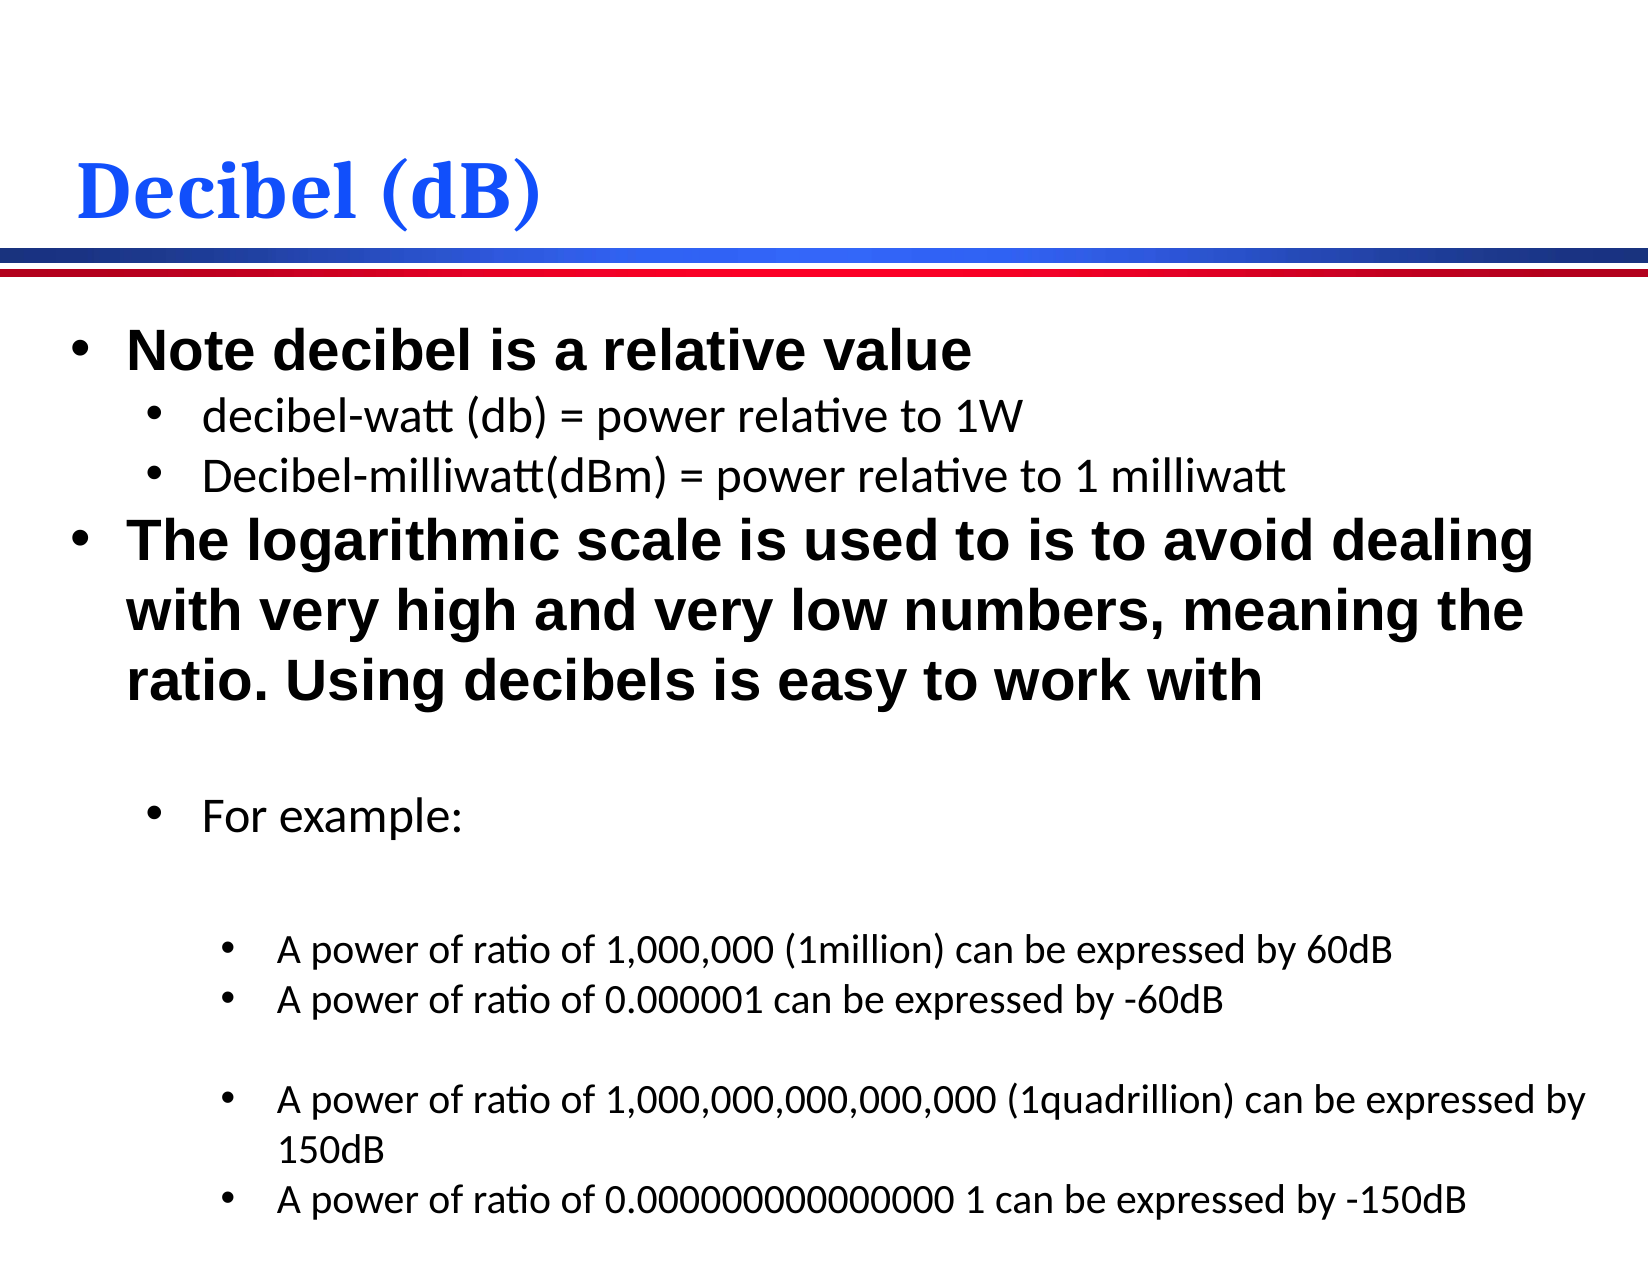

# Decibel (dB)
Note decibel is a relative value
decibel-watt (db) = power relative to 1W
Decibel-milliwatt(dBm) = power relative to 1 milliwatt
The logarithmic scale is used to is to avoid dealing with very high and very low numbers, meaning the ratio. Using decibels is easy to work with

For example:

A power of ratio of 1,000,000 (1million) can be expressed by 60dB
A power of ratio of 0.000001 can be expressed by -60dB

A power of ratio of 1,000,000,000,000,000 (1quadrillion) can be expressed by 150dB
A power of ratio of 0.000000000000000 1 can be expressed by -150dB